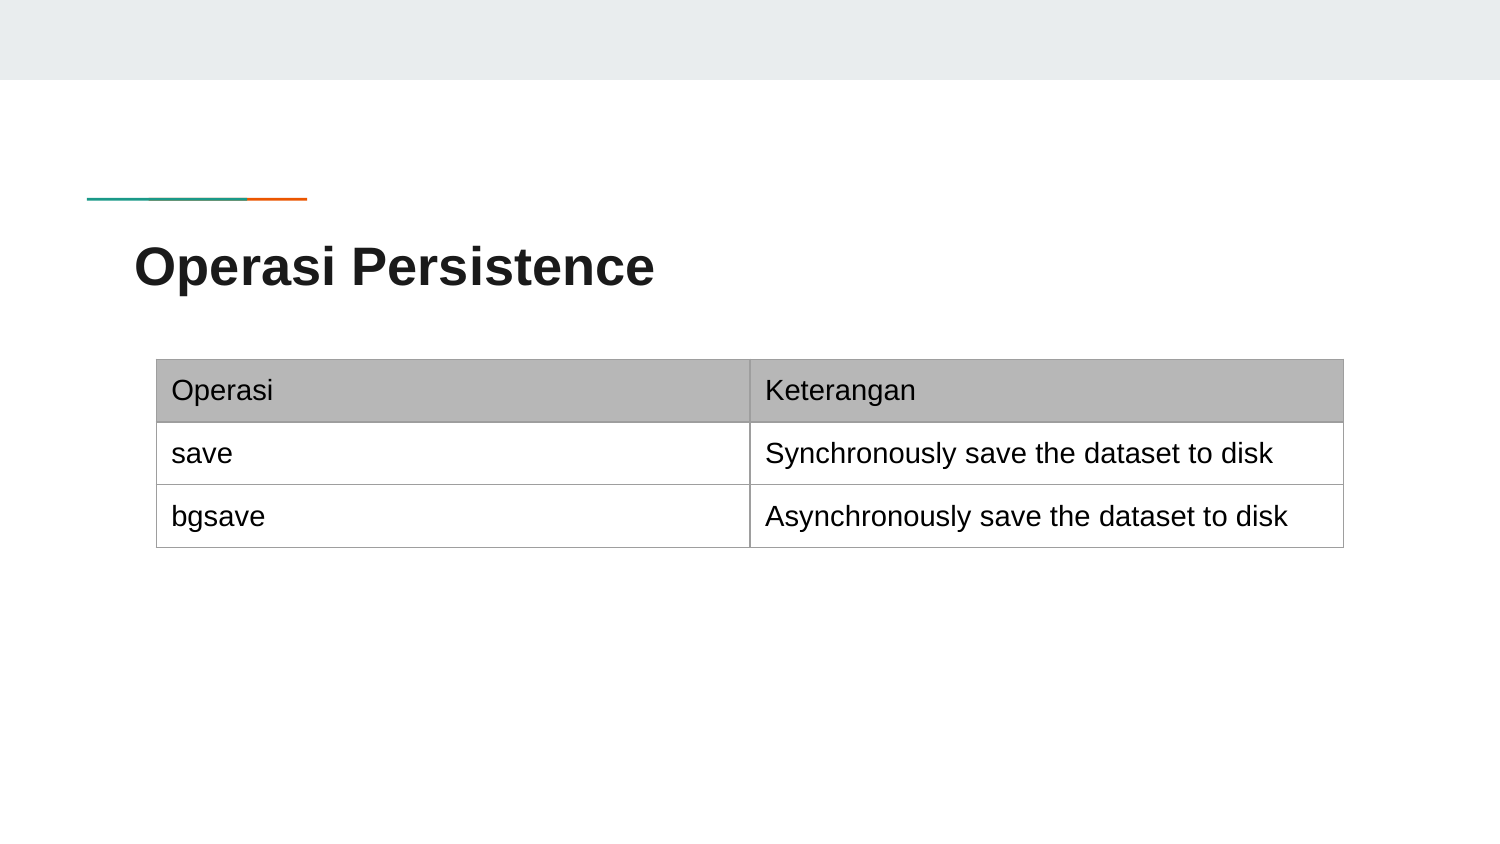

# Operasi Persistence
| Operasi | Keterangan |
| --- | --- |
| save | Synchronously save the dataset to disk |
| bgsave | Asynchronously save the dataset to disk |